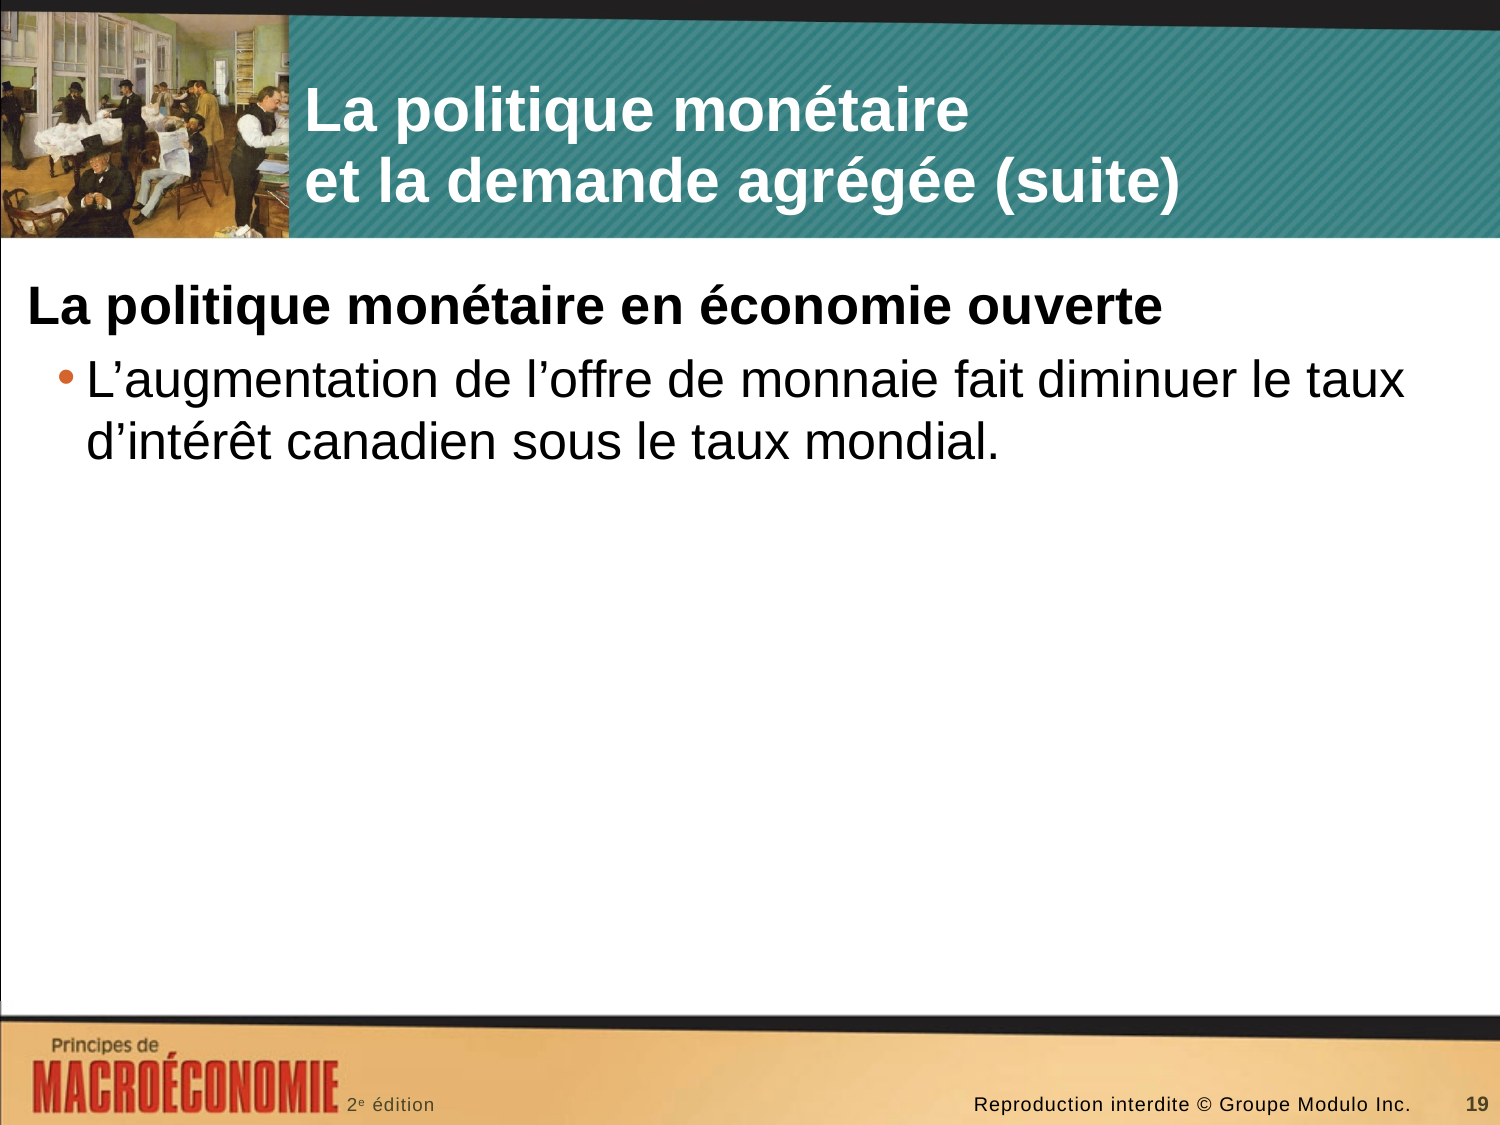

# La politique monétaire et la demande agrégée (suite)
La politique monétaire en économie ouverte
L’augmentation de l’offre de monnaie fait diminuer le taux d’intérêt canadien sous le taux mondial.

19